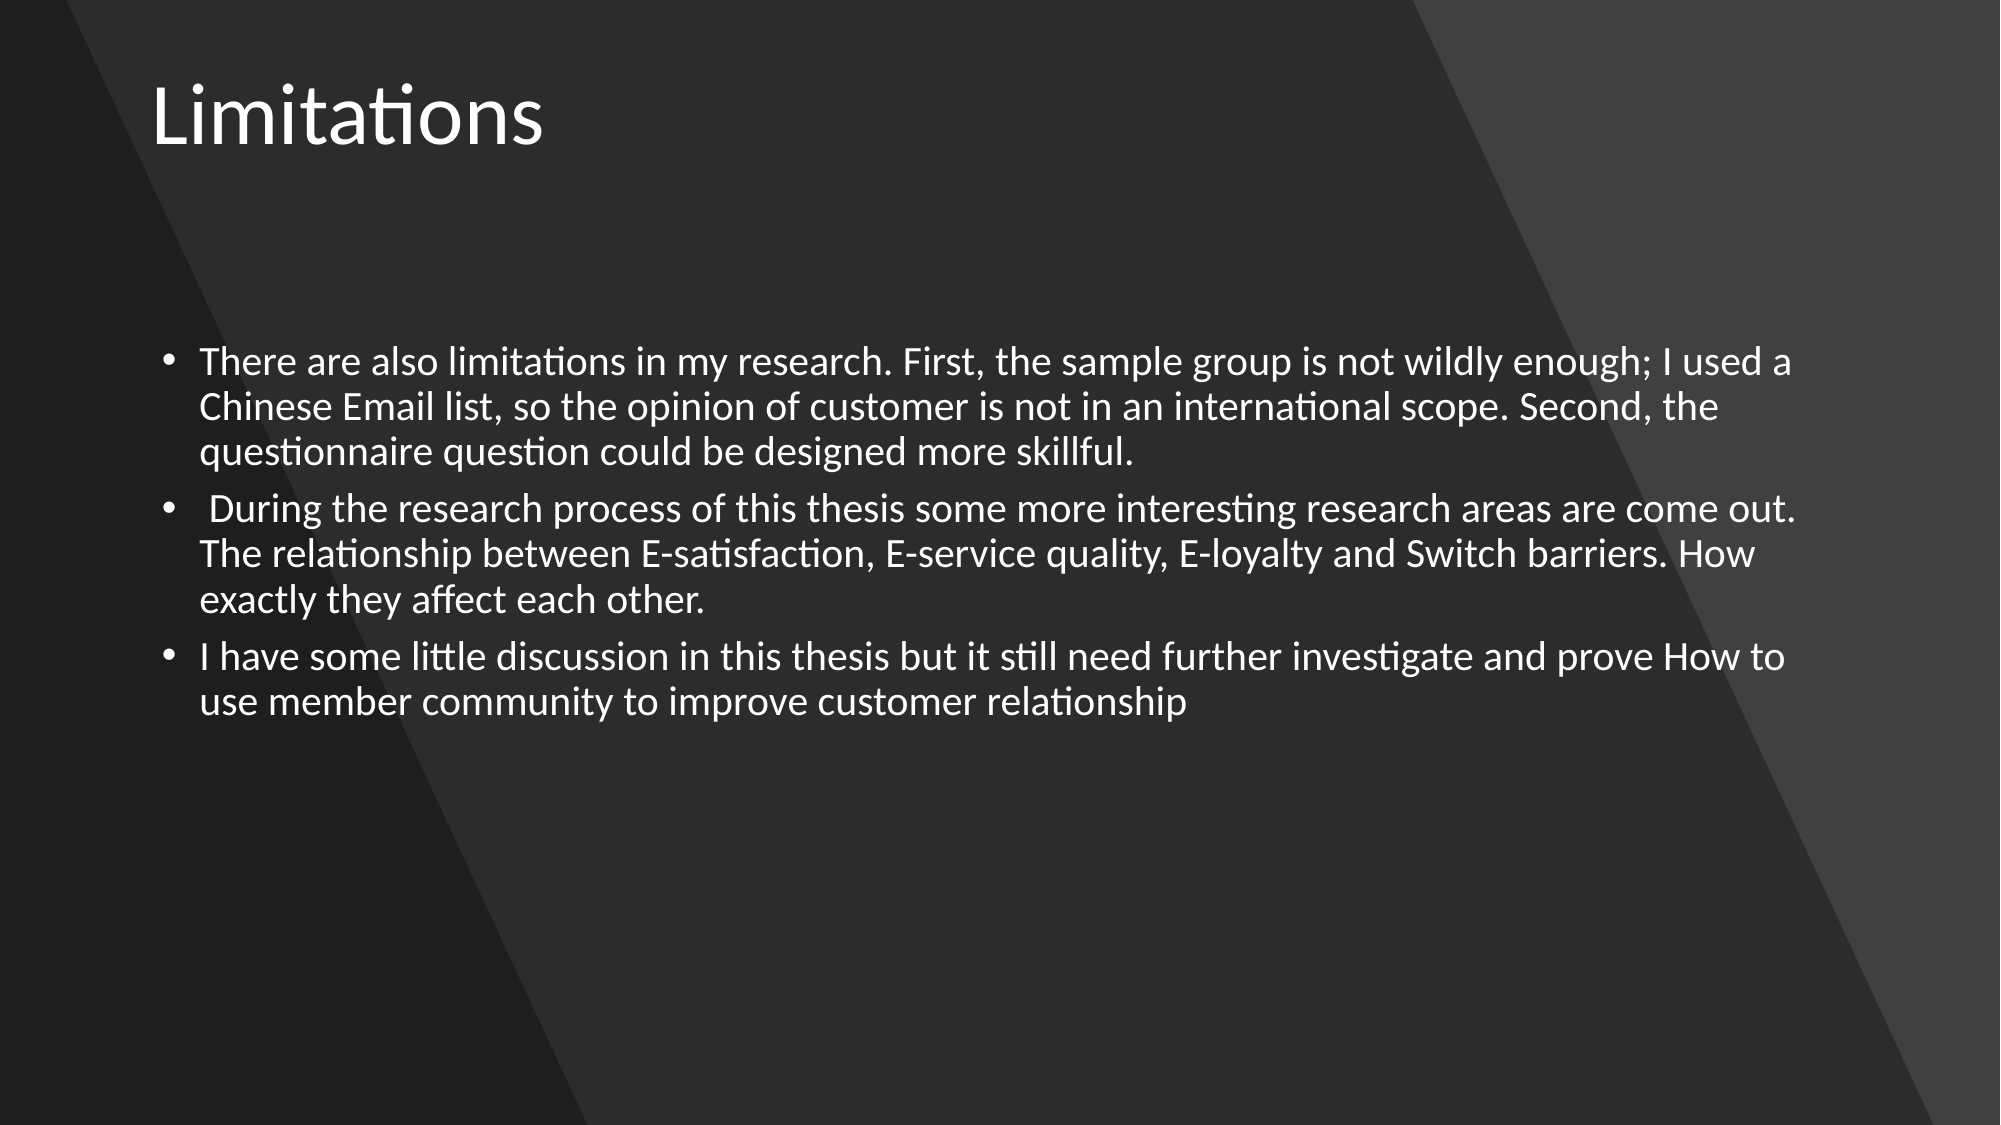

# Limitations
There are also limitations in my research. First, the sample group is not wildly enough; I used a Chinese Email list, so the opinion of customer is not in an international scope. Second, the questionnaire question could be designed more skillful.
 During the research process of this thesis some more interesting research areas are come out. The relationship between E-satisfaction, E-service quality, E-loyalty and Switch barriers. How exactly they affect each other.
I have some little discussion in this thesis but it still need further investigate and prove How to use member community to improve customer relationship